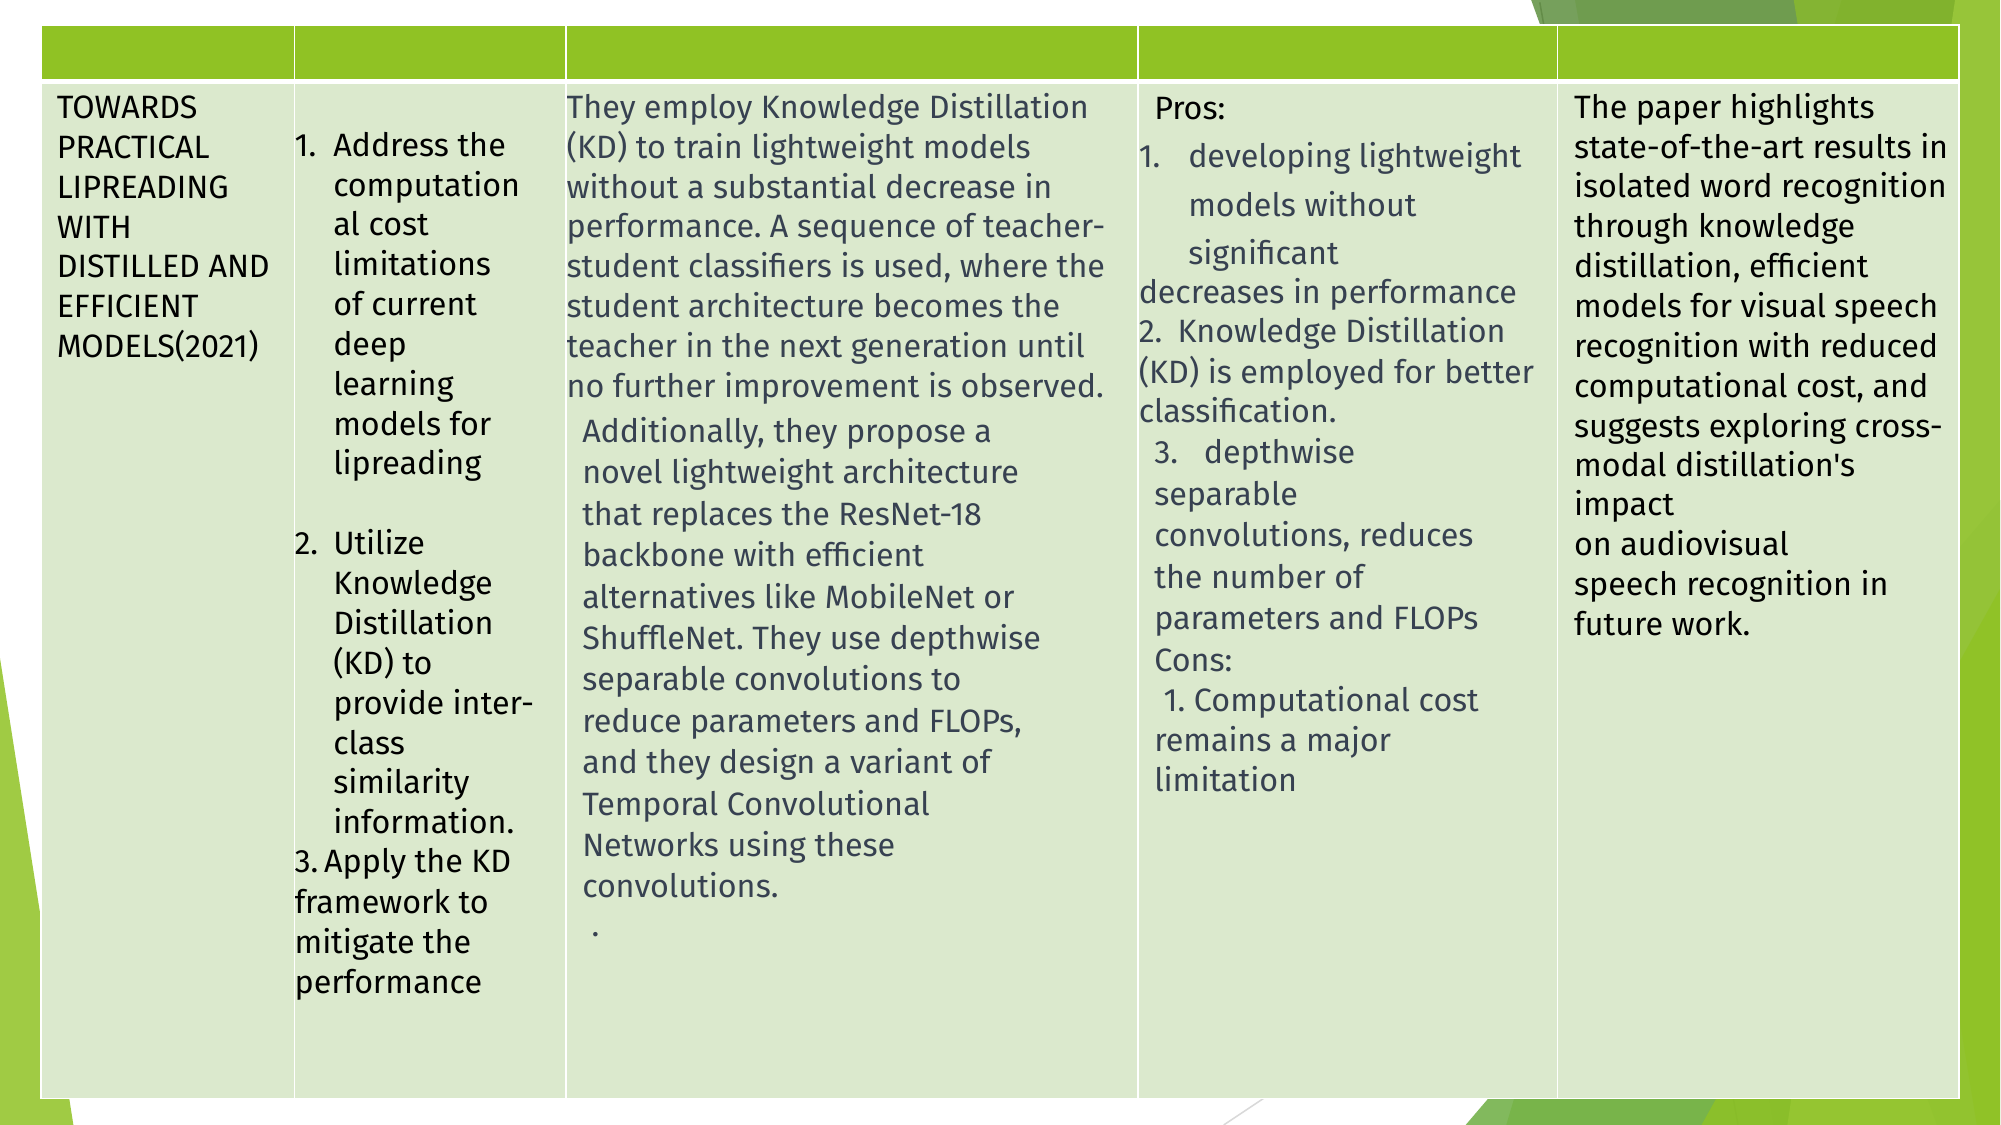

|  |  |  |  |  |
| --- | --- | --- | --- | --- |
| TOWARDS PRACTICAL LIPREADING WITH DISTILLED AND EFFICIENT MODELS(2021) | Address the computational cost limitations of current deep learning models for lipreading Utilize Knowledge Distillation (KD) to provide inter- class similarity information. Apply the KD framework to mitigate the performance | They employ Knowledge Distillation (KD) to train lightweight models without a substantial decrease in performance. A sequence of teacher- student classifiers is used, where the student architecture becomes the teacher in the next generation until no further improvement is observed. Additionally, they propose a novel lightweight architecture that replaces the ResNet-18 backbone with efficient alternatives like MobileNet or ShuffleNet. They use depthwise separable convolutions to reduce parameters and FLOPs, and they design a variant of Temporal Convolutional Networks using these convolutions. . | Pros: developing lightweight models without significant decreases in performance Knowledge Distillation (KD) is employed for better classification. depthwise separable convolutions, reduces the number of parameters and FLOPs Cons: 1. Computational cost remains a major limitation | The paper highlights state-of-the-art results in isolated word recognition through knowledge distillation, efficient models for visual speech recognition with reduced computational cost, and suggests exploring cross- modal distillation's impact on audiovisual speech recognition in future work. |